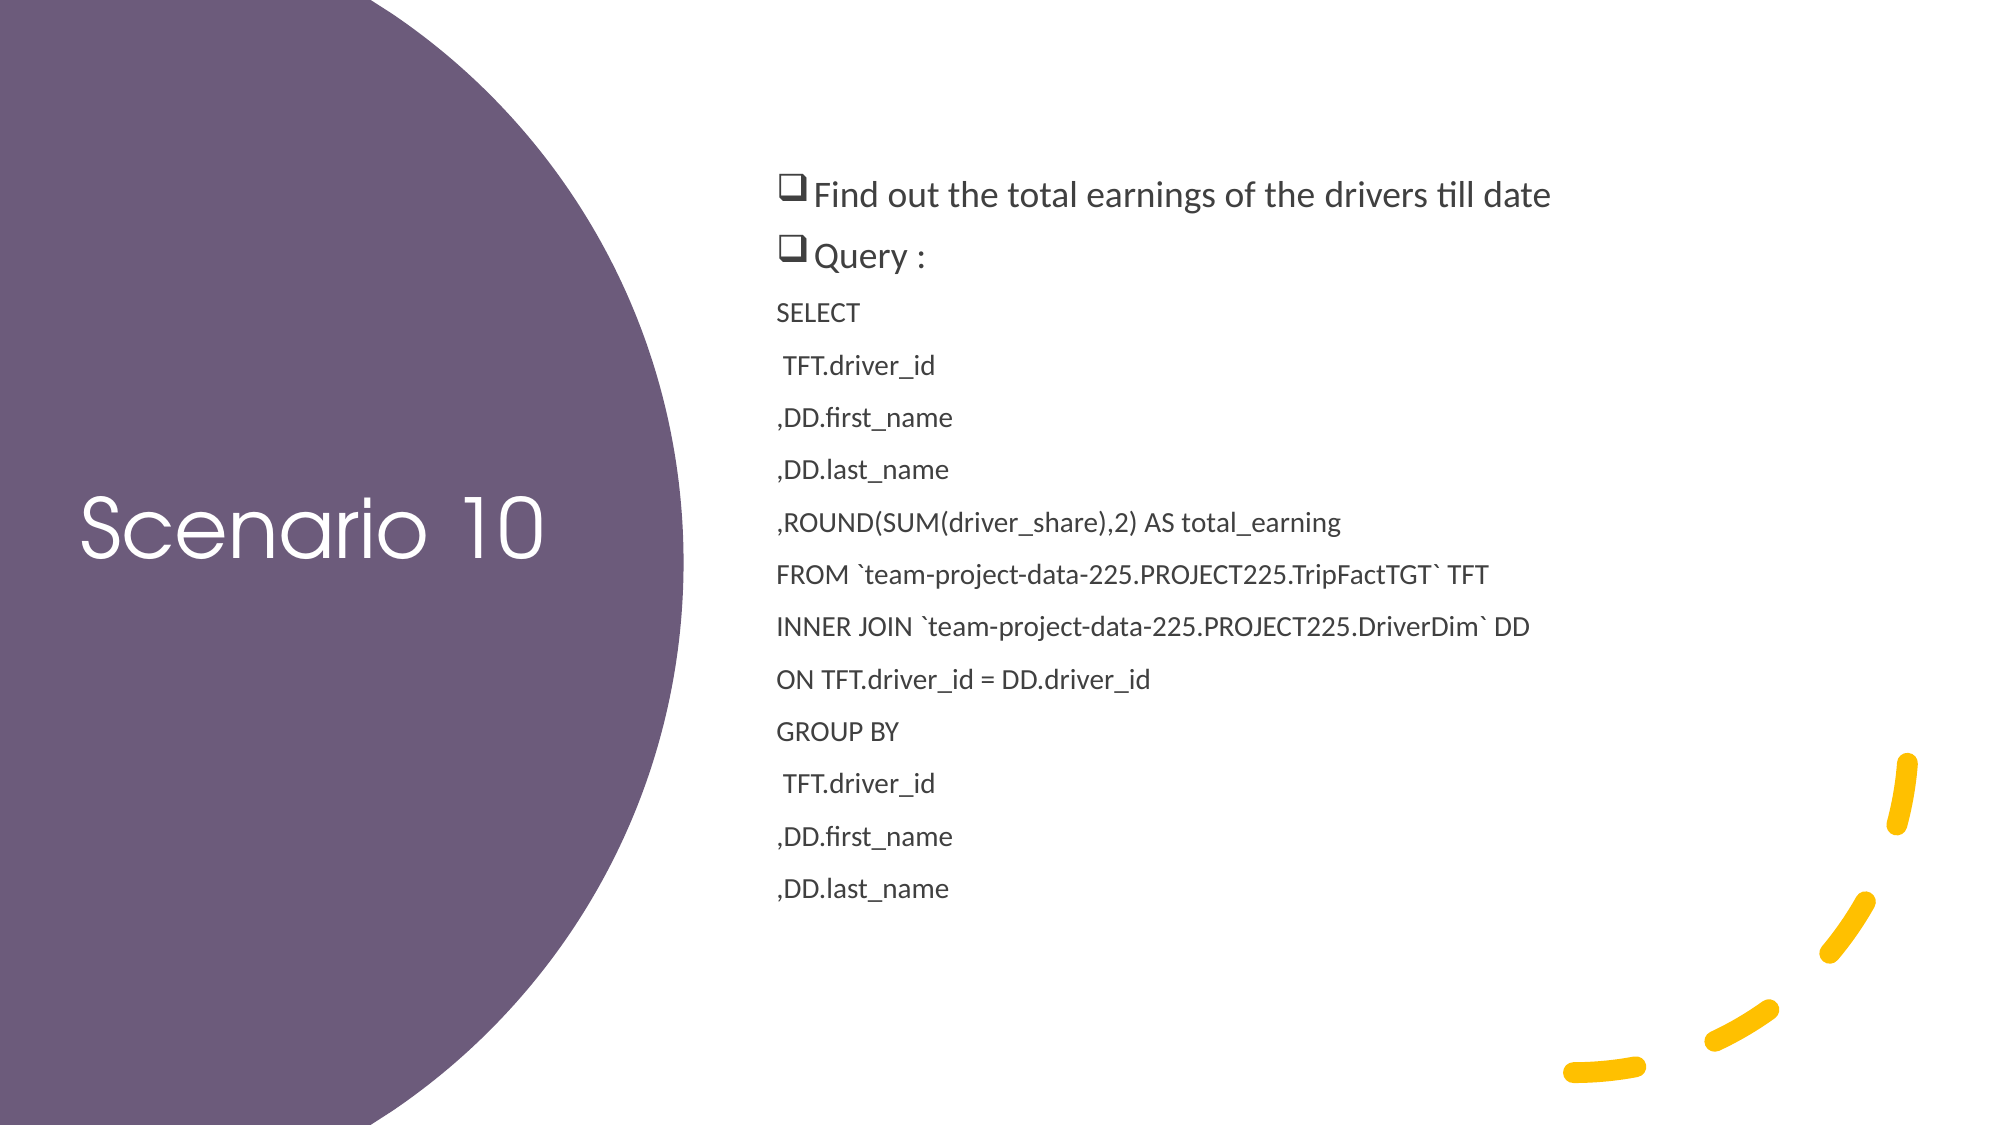

Find out the total earnings of the drivers till date
Query :
SELECT
 TFT.driver_id
,DD.first_name
,DD.last_name
,ROUND(SUM(driver_share),2) AS total_earning
FROM `team-project-data-225.PROJECT225.TripFactTGT` TFT
INNER JOIN `team-project-data-225.PROJECT225.DriverDim` DD
ON TFT.driver_id = DD.driver_id
GROUP BY
 TFT.driver_id
,DD.first_name
,DD.last_name

# Scenario 10